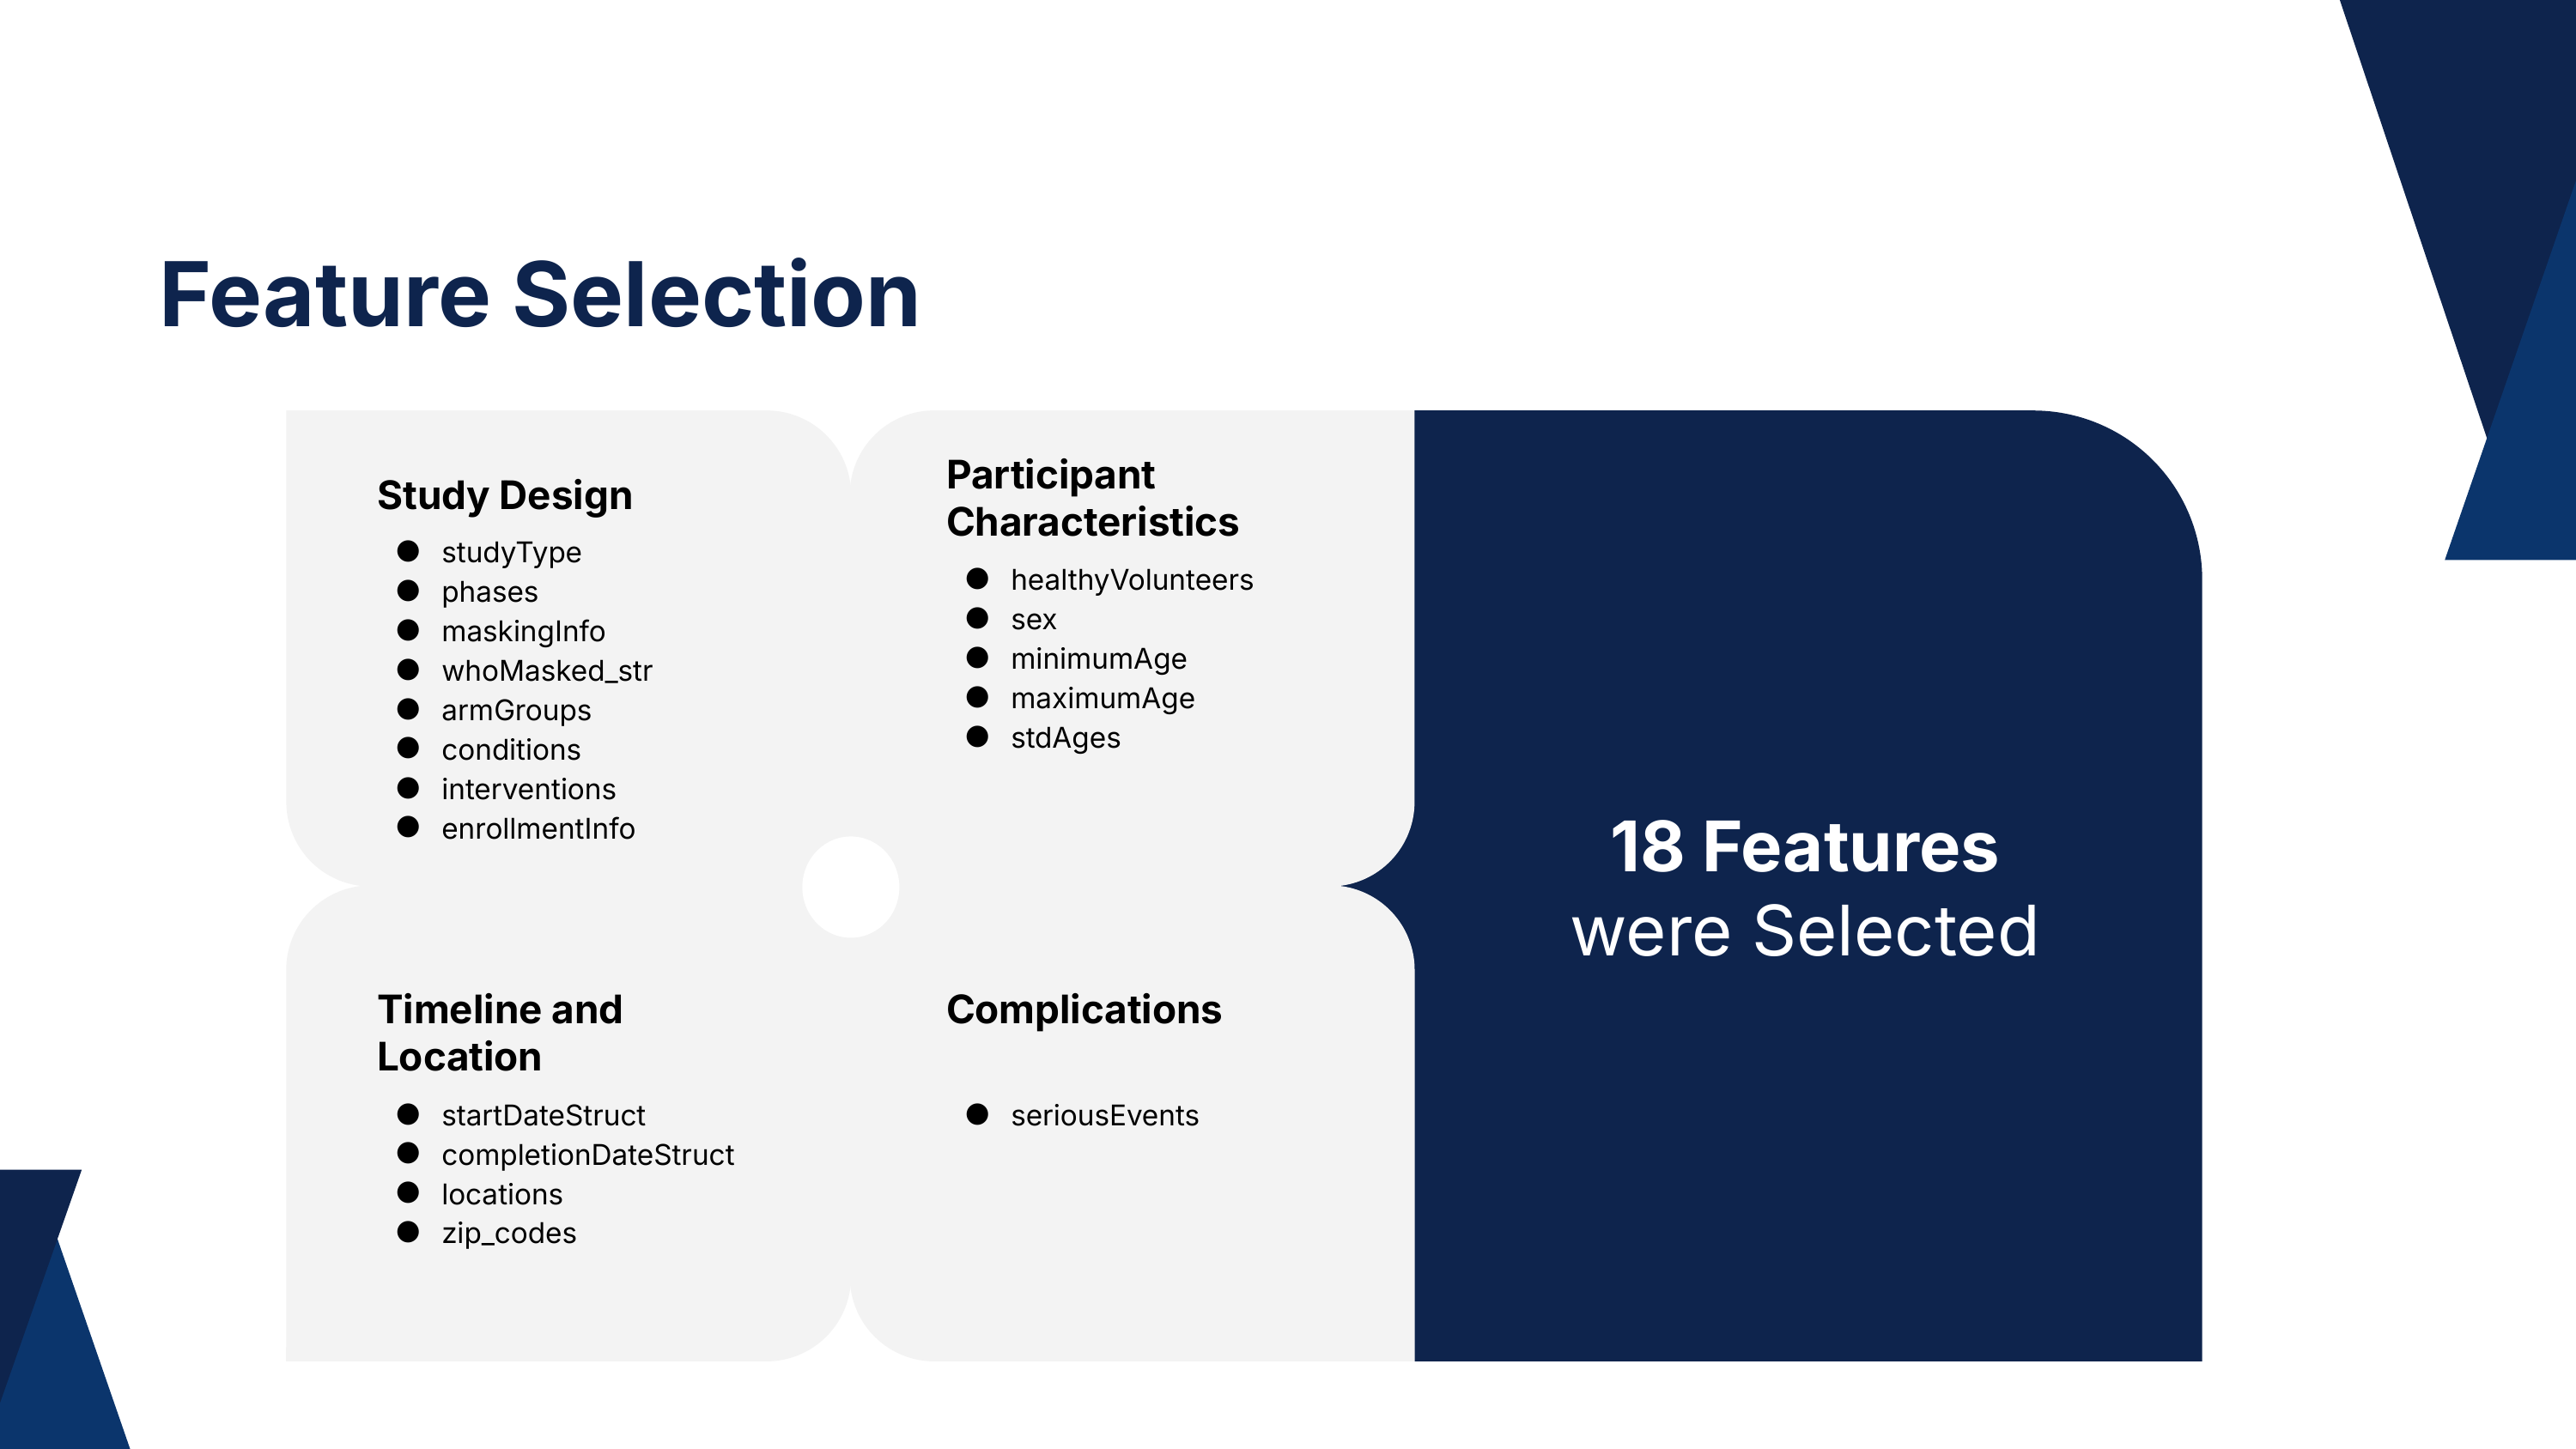

Feature Selection

18 Features were Selected
Study Design
Participant Characteristics
studyType
phases
maskingInfo
whoMasked_str
armGroups
conditions
interventions
enrollmentInfo
healthyVolunteers
sex
minimumAge
maximumAge
stdAges

Timeline and Location
Complications
startDateStruct
completionDateStruct
locations
zip_codes

seriousEvents